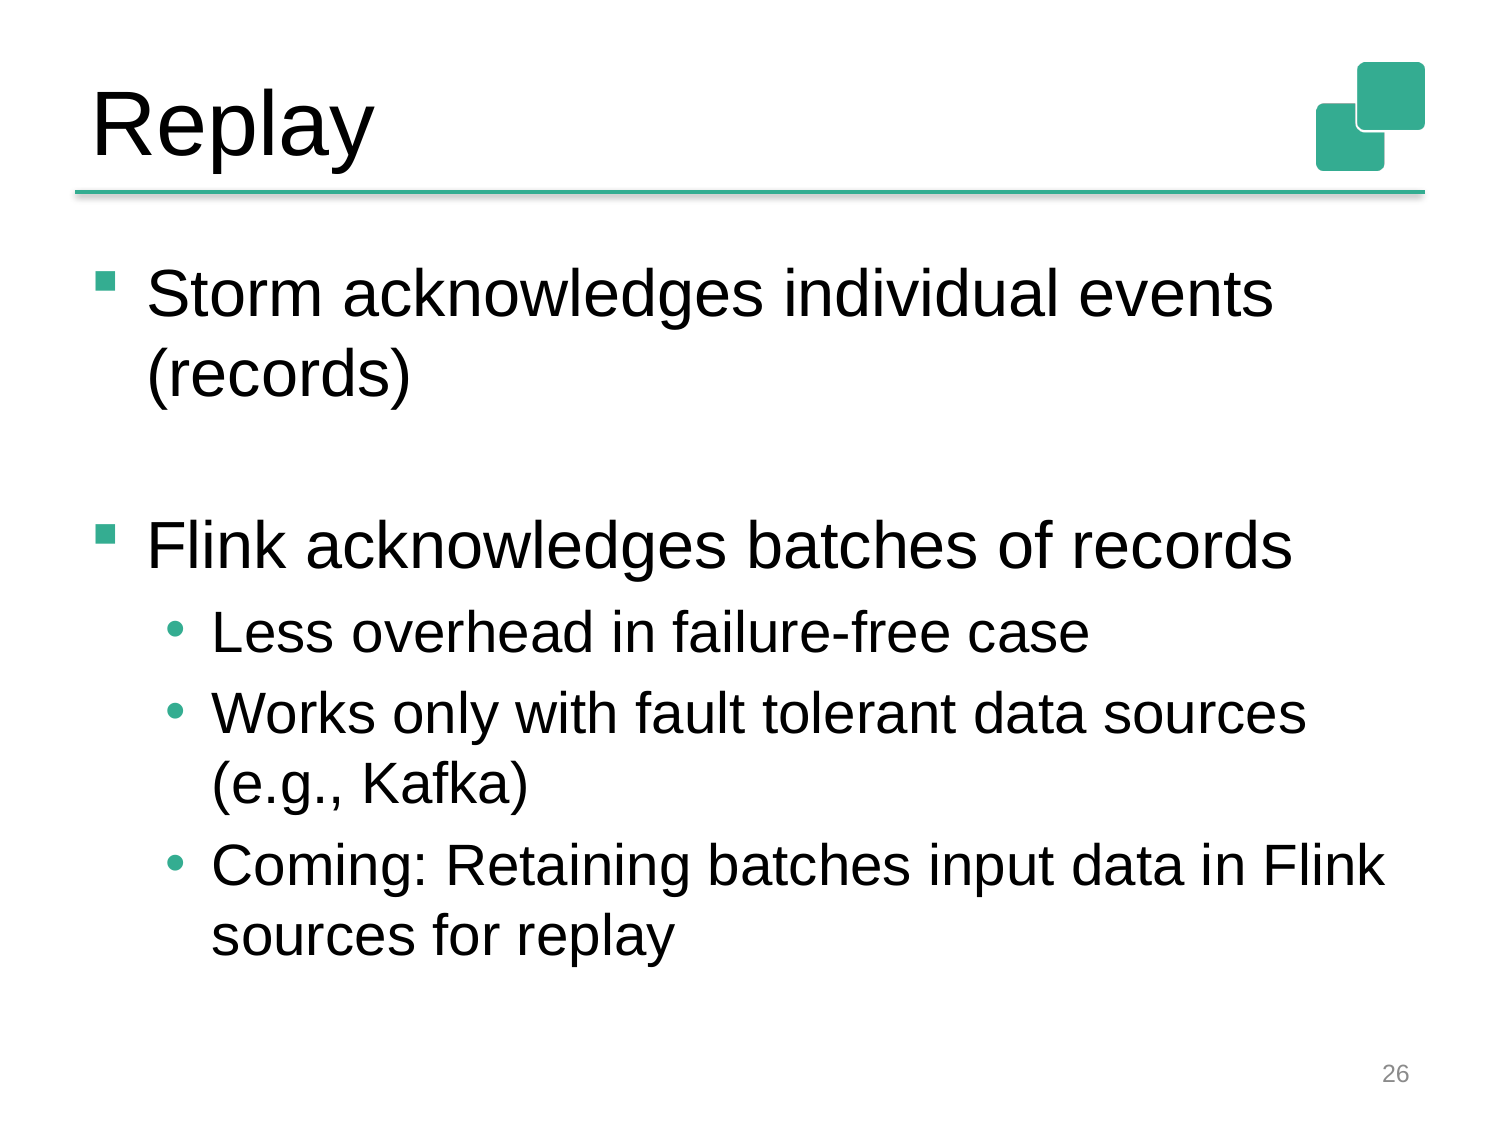

# Replay
Storm acknowledges individual events (records)

Flink acknowledges batches of records
Less overhead in failure-free case
Works only with fault tolerant data sources (e.g., Kafka)
Coming: Retaining batches input data in Flink sources for replay
26